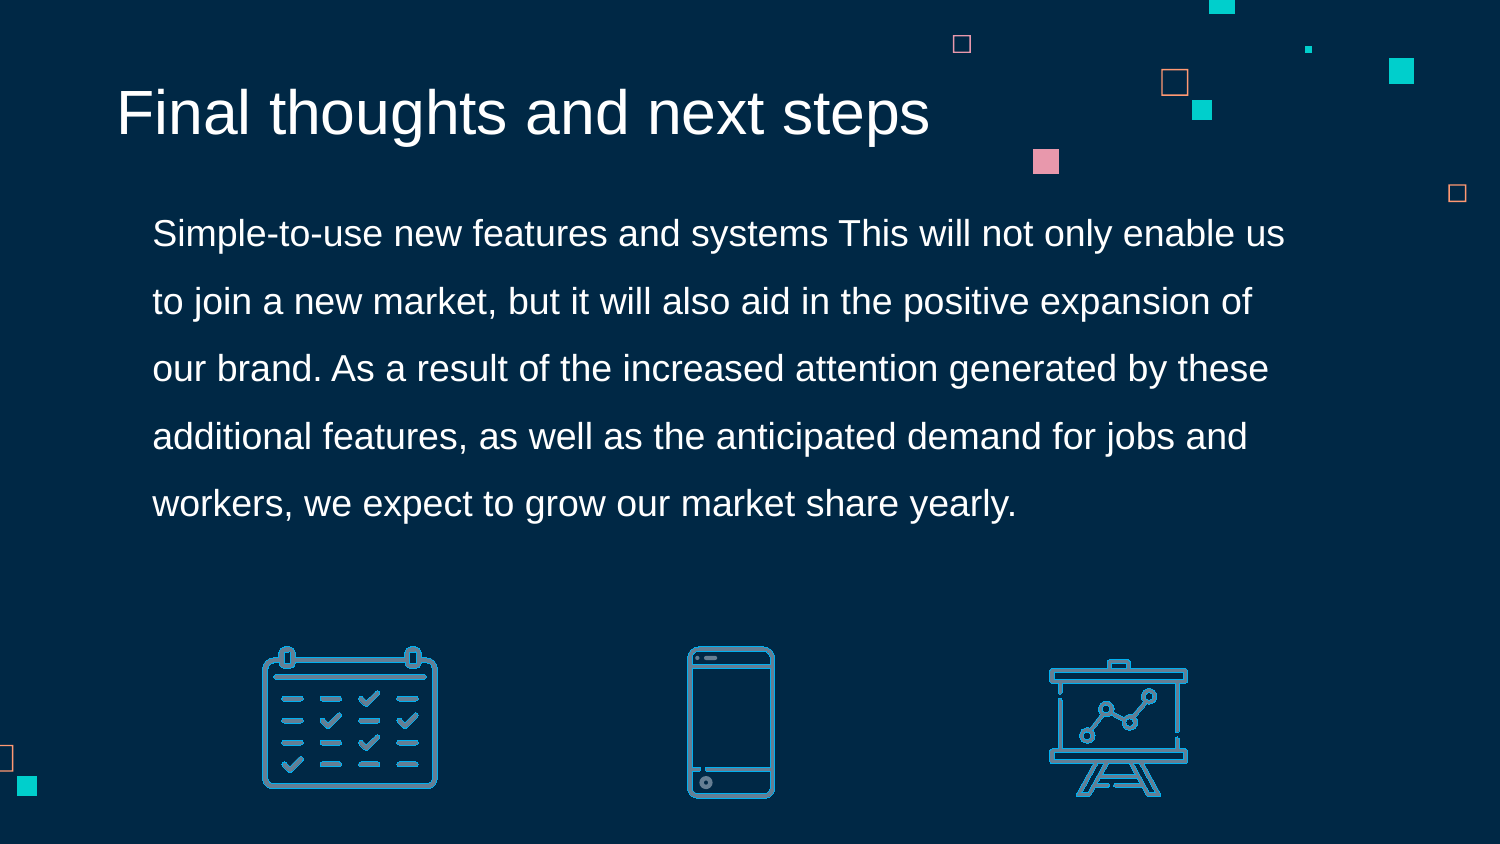

# Final thoughts and next steps
Simple-to-use new features and systems This will not only enable us to join a new market, but it will also aid in the positive expansion of our brand. As a result of the increased attention generated by these additional features, as well as the anticipated demand for jobs and workers, we expect to grow our market share yearly.